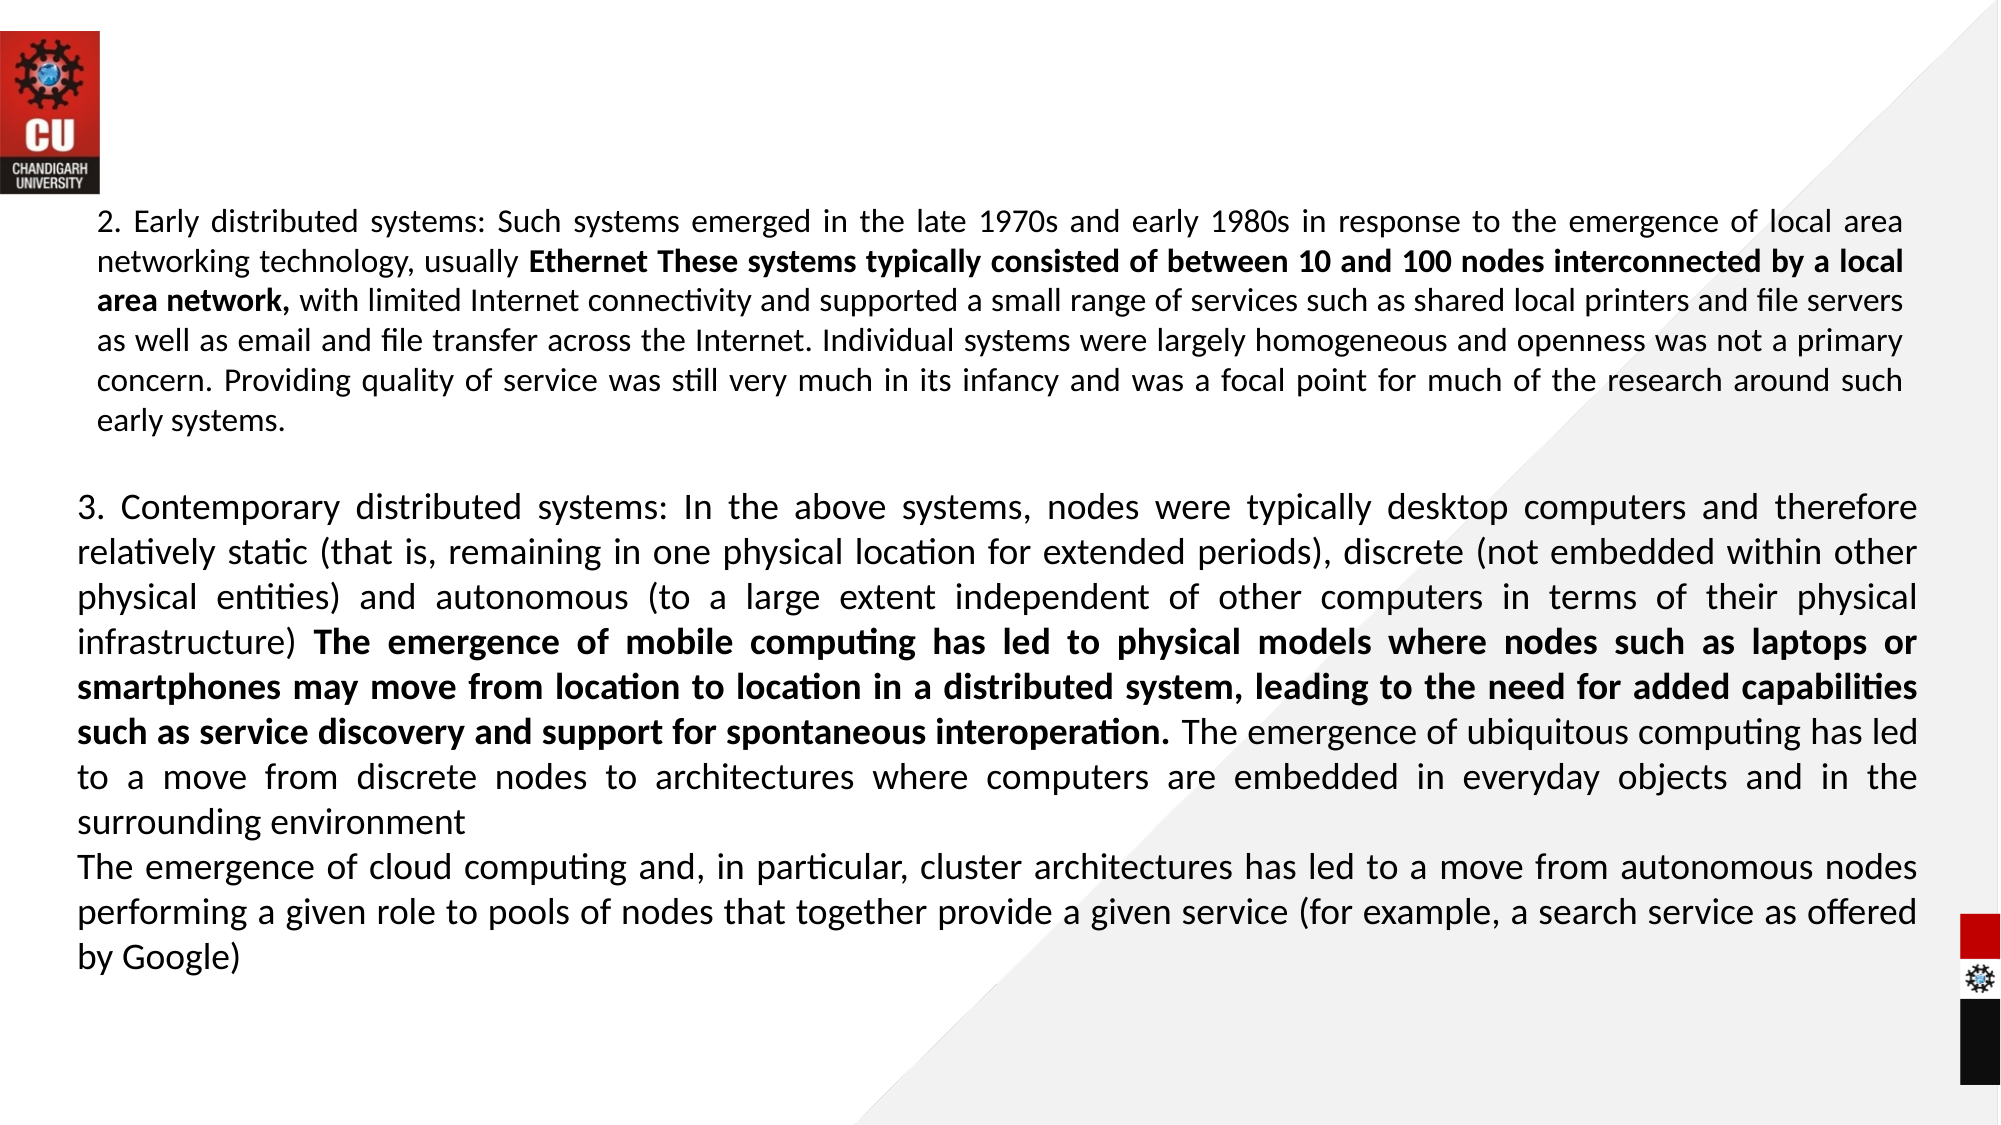

2. Early distributed systems: Such systems emerged in the late 1970s and early 1980s in response to the emergence of local area networking technology, usually Ethernet These systems typically consisted of between 10 and 100 nodes interconnected by a local area network, with limited Internet connectivity and supported a small range of services such as shared local printers and file servers as well as email and file transfer across the Internet. Individual systems were largely homogeneous and openness was not a primary concern. Providing quality of service was still very much in its infancy and was a focal point for much of the research around such early systems.
3. Contemporary distributed systems: In the above systems, nodes were typically desktop computers and therefore relatively static (that is, remaining in one physical location for extended periods), discrete (not embedded within other physical entities) and autonomous (to a large extent independent of other computers in terms of their physical infrastructure) The emergence of mobile computing has led to physical models where nodes such as laptops or smartphones may move from location to location in a distributed system, leading to the need for added capabilities such as service discovery and support for spontaneous interoperation. The emergence of ubiquitous computing has led to a move from discrete nodes to architectures where computers are embedded in everyday objects and in the surrounding environment
The emergence of cloud computing and, in particular, cluster architectures has led to a move from autonomous nodes performing a given role to pools of nodes that together provide a given service (for example, a search service as offered by Google)

42